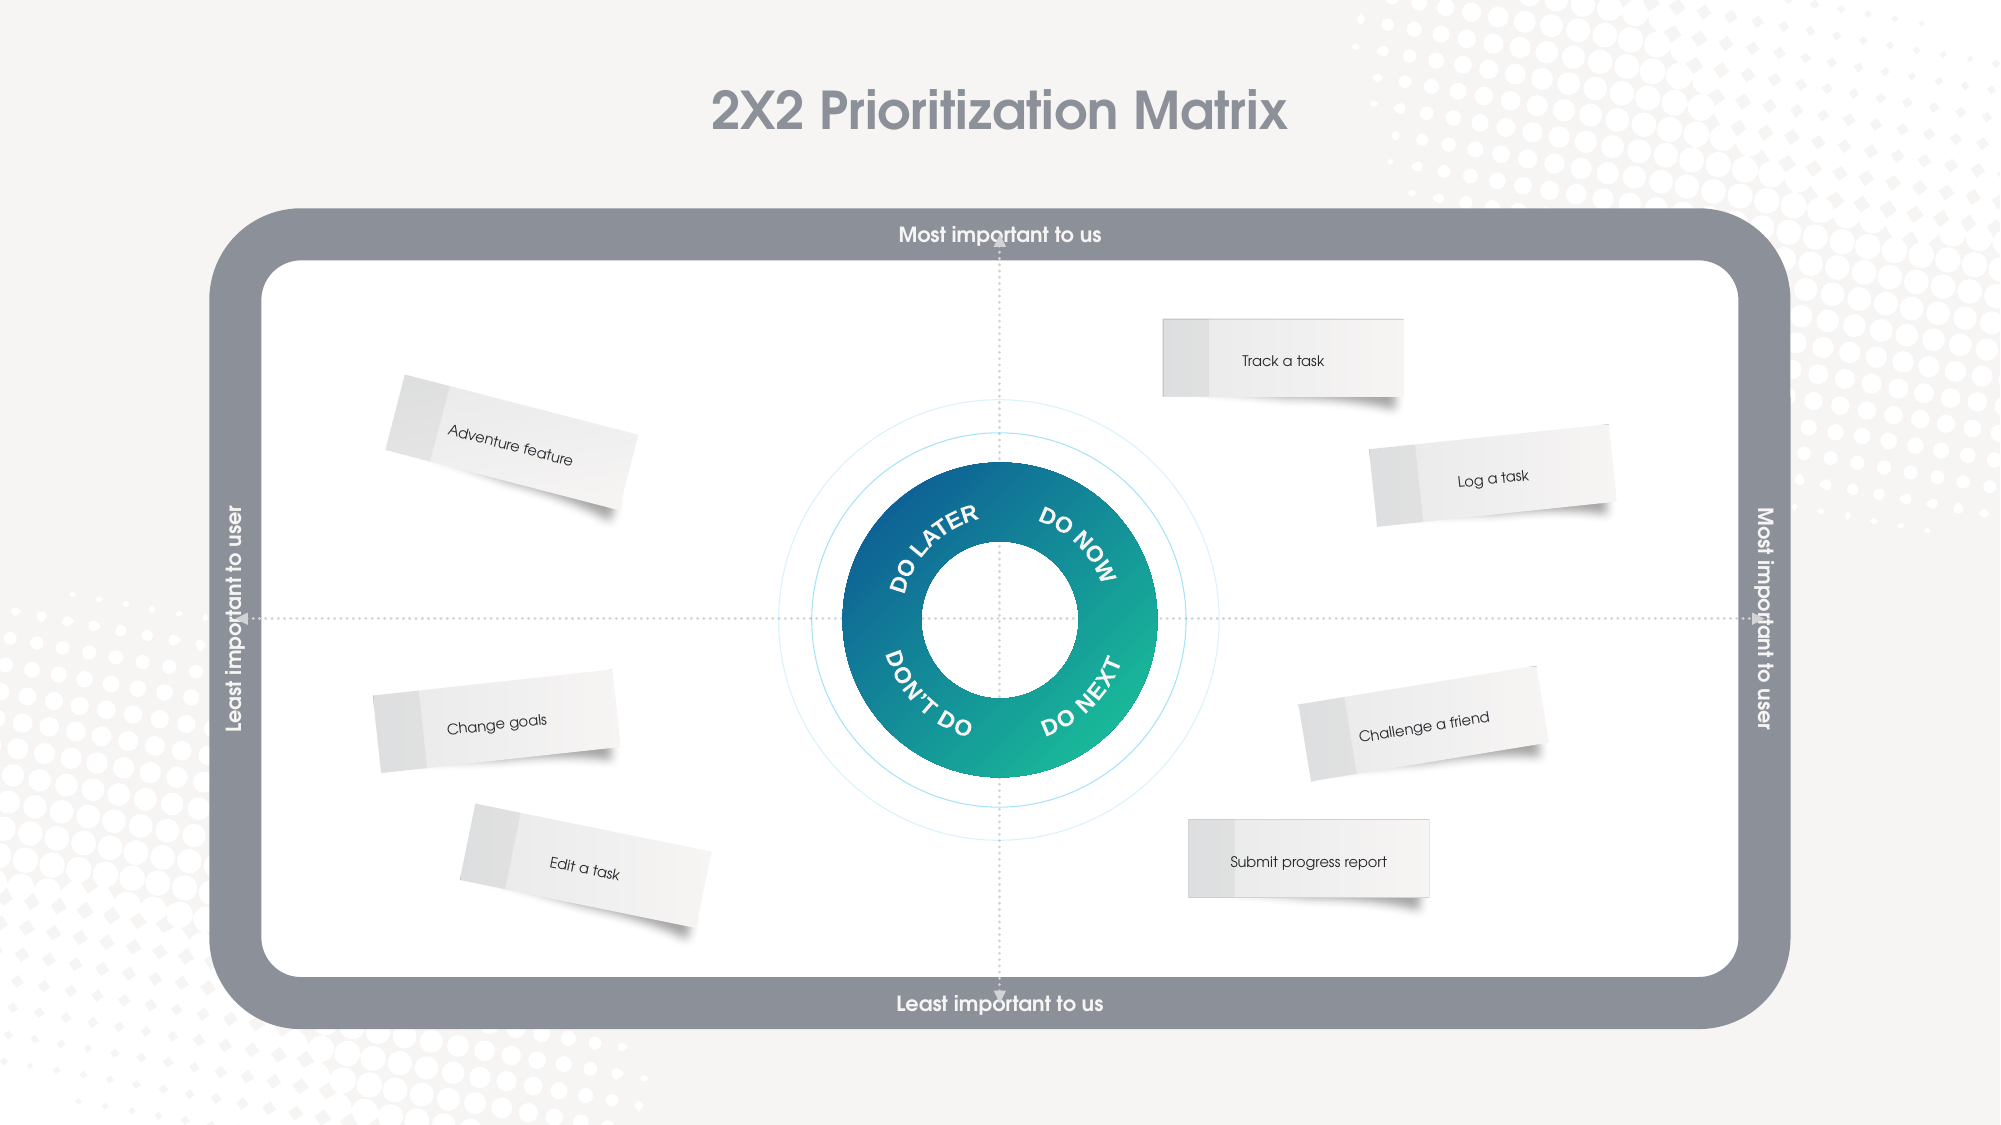

2X2 Prioritization Matrix
Most important to us

Track a task

Adventure feature

Log a task

DON’T DO
DO NEXT
DO NOW
DO LATER

Most important to user
Least important to user
Change goals

Challenge a friend

Submit progress report

Edit a task

Least important to us